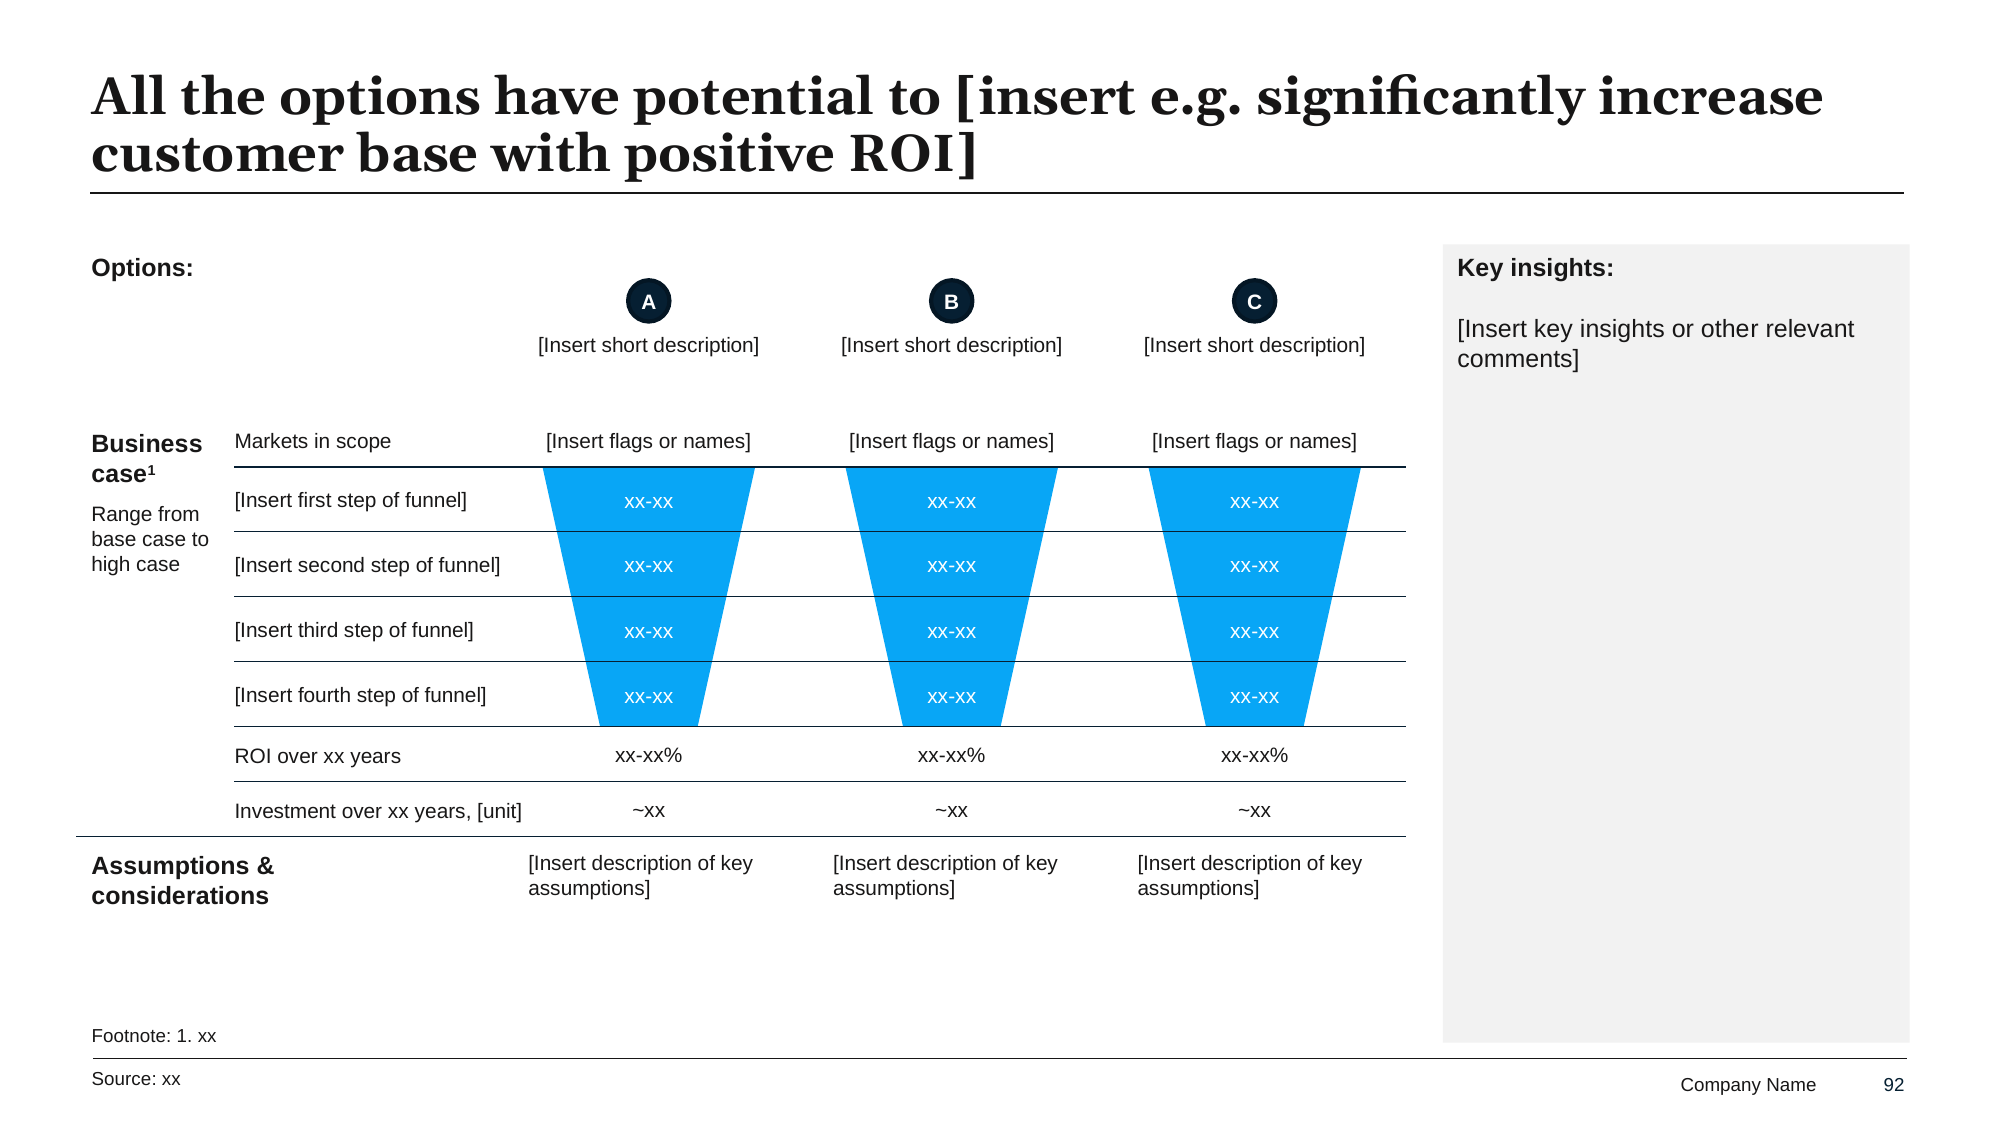

# All the options have potential to [insert e.g. significantly increase customer base with positive ROI]
Options:
Key insights:

[Insert key insights or other relevant comments]
A
B
C
[Insert short description]
[Insert short description]
[Insert short description]
Business case1
Range from base case to high case
Markets in scope
[Insert flags or names]
[Insert flags or names]
[Insert flags or names]

[Insert first step of funnel]
xx-xx
xx-xx
xx-xx
[Insert second step of funnel]
xx-xx
xx-xx
xx-xx
[Insert third step of funnel]
xx-xx
xx-xx
xx-xx
[Insert fourth step of funnel]
xx-xx
xx-xx
xx-xx
xx-xx%
xx-xx%
xx-xx%
ROI over xx years
~xx
~xx
~xx
Investment over xx years, [unit]
Assumptions & considerations
[Insert description of key assumptions]
[Insert description of key assumptions]
[Insert description of key assumptions]
Footnote: 1. xx
Source: xx
92